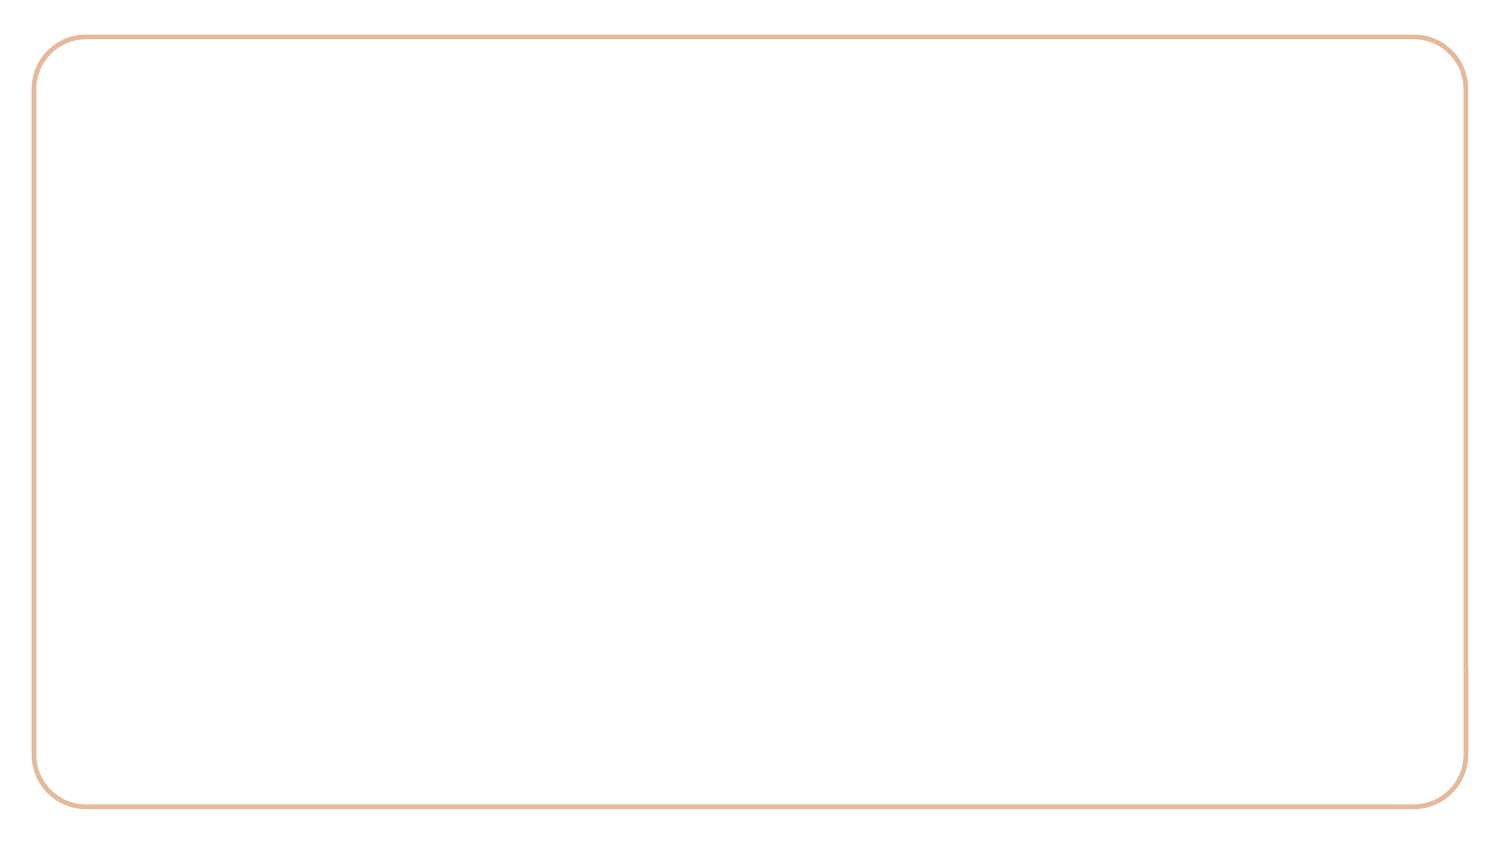

01
02
# Table of contents
Timeline of climate change
Introduction
04
03
Future recommendation
Conclusion